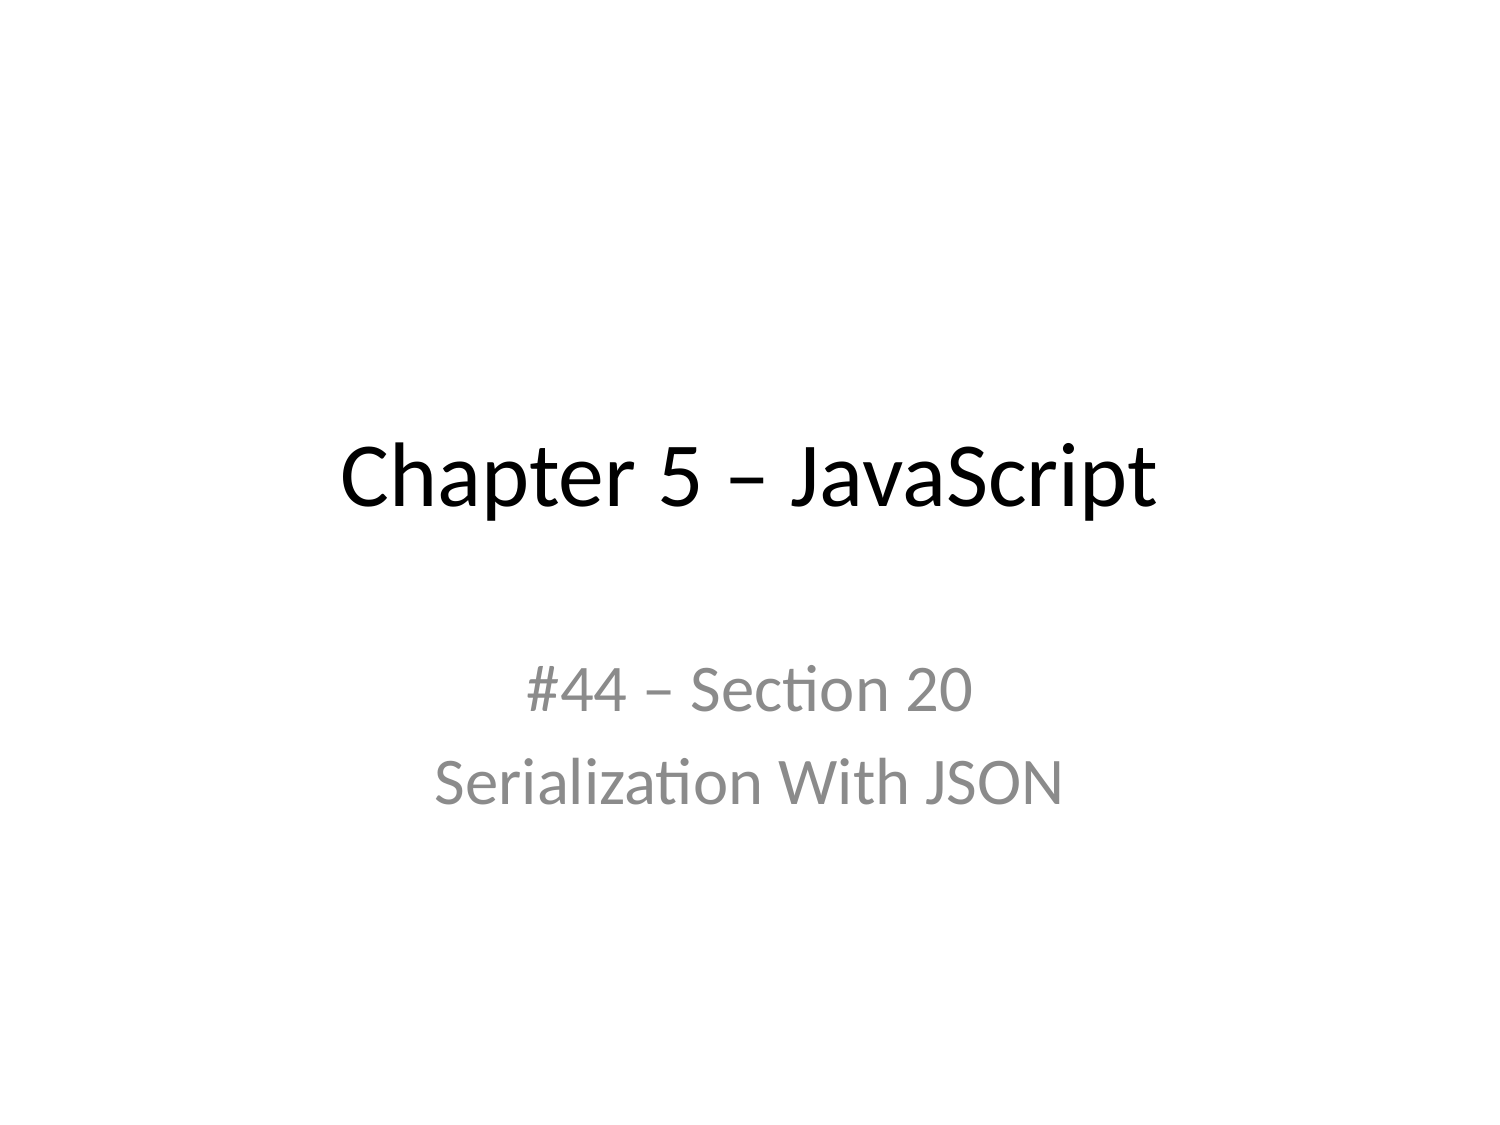

# Chapter 5 – JavaScript
#44 – Section 20
Serialization With JSON